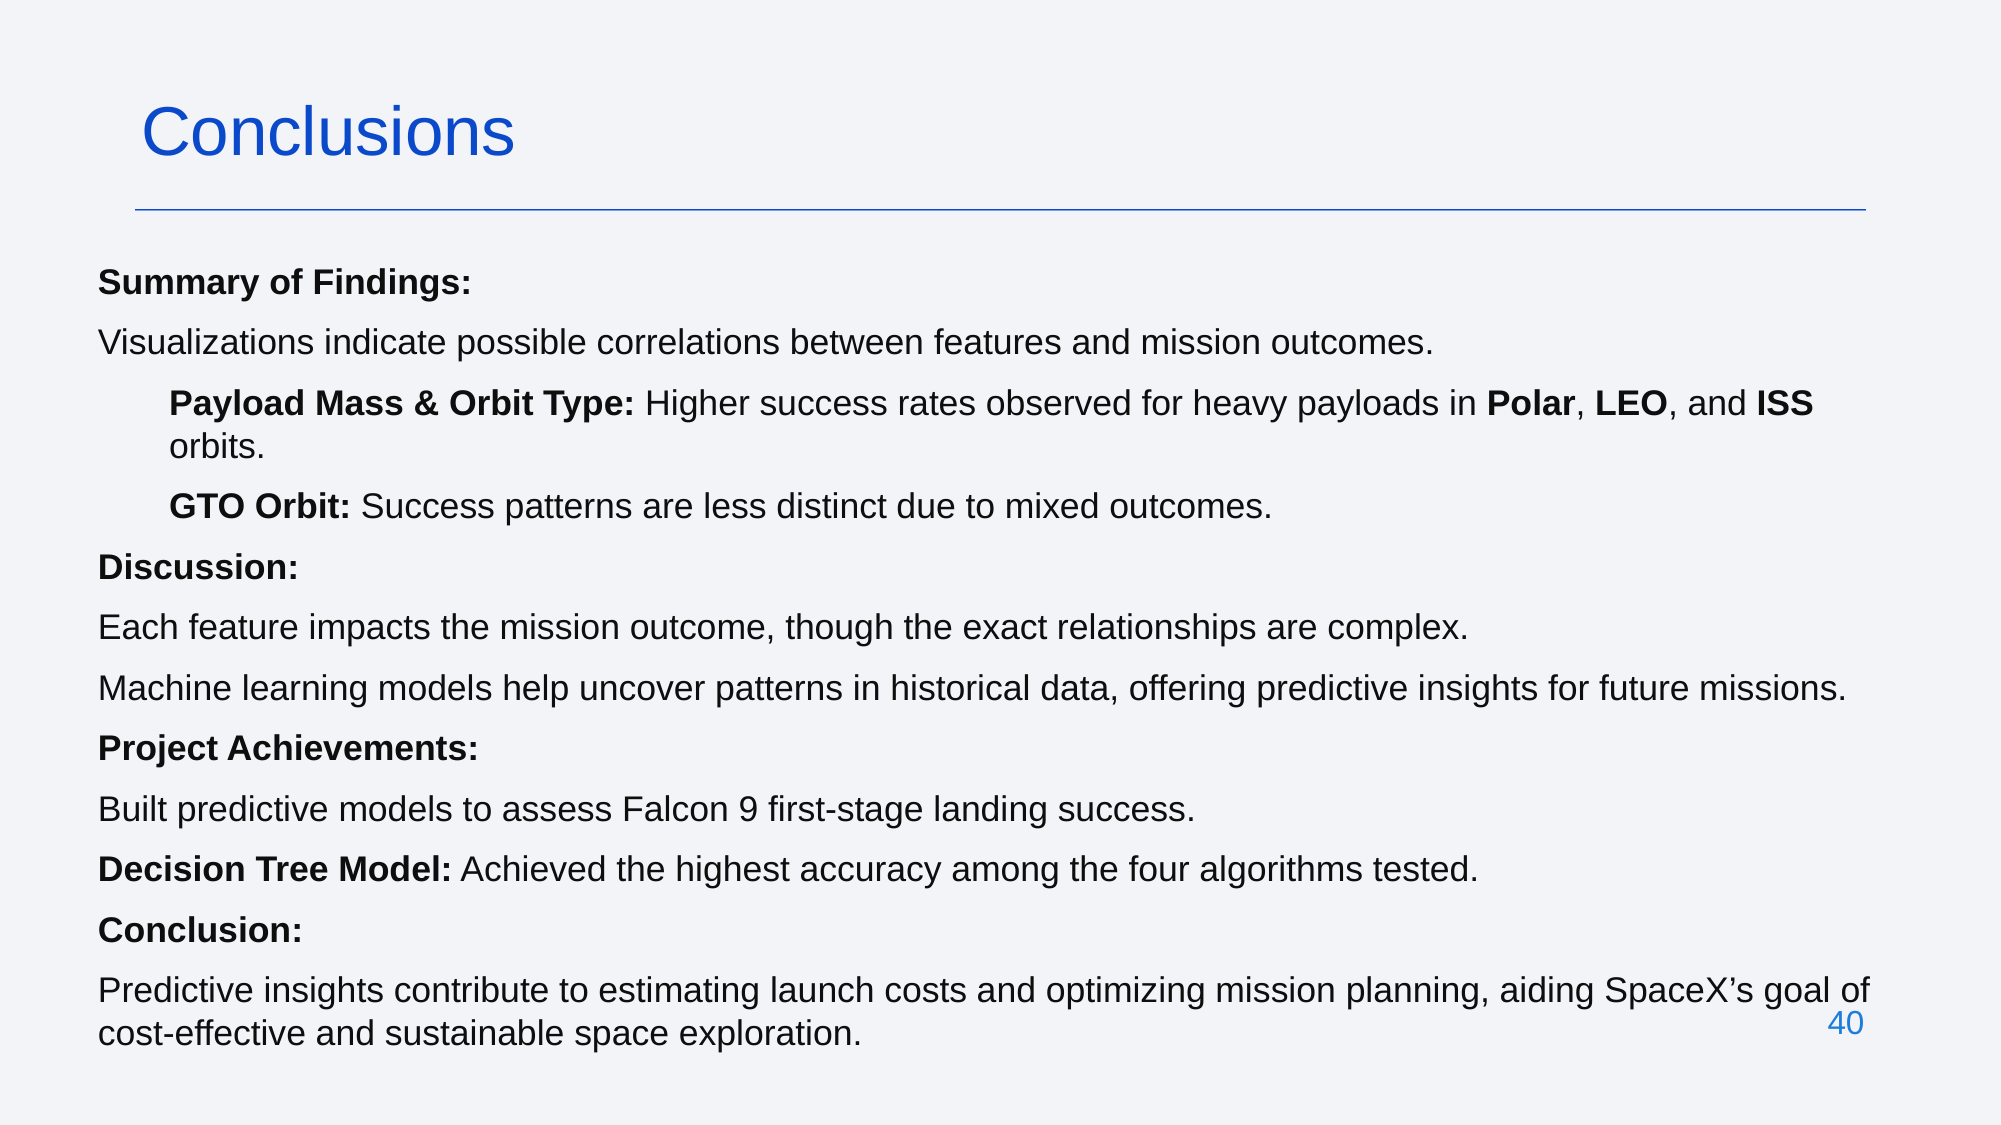

Conclusions
Summary of Findings:
Visualizations indicate possible correlations between features and mission outcomes.
Payload Mass & Orbit Type: Higher success rates observed for heavy payloads in Polar, LEO, and ISS orbits.
GTO Orbit: Success patterns are less distinct due to mixed outcomes.
Discussion:
Each feature impacts the mission outcome, though the exact relationships are complex.
Machine learning models help uncover patterns in historical data, offering predictive insights for future missions.
Project Achievements:
Built predictive models to assess Falcon 9 first-stage landing success.
Decision Tree Model: Achieved the highest accuracy among the four algorithms tested.
Conclusion:
Predictive insights contribute to estimating launch costs and optimizing mission planning, aiding SpaceX’s goal of cost-effective and sustainable space exploration.
40